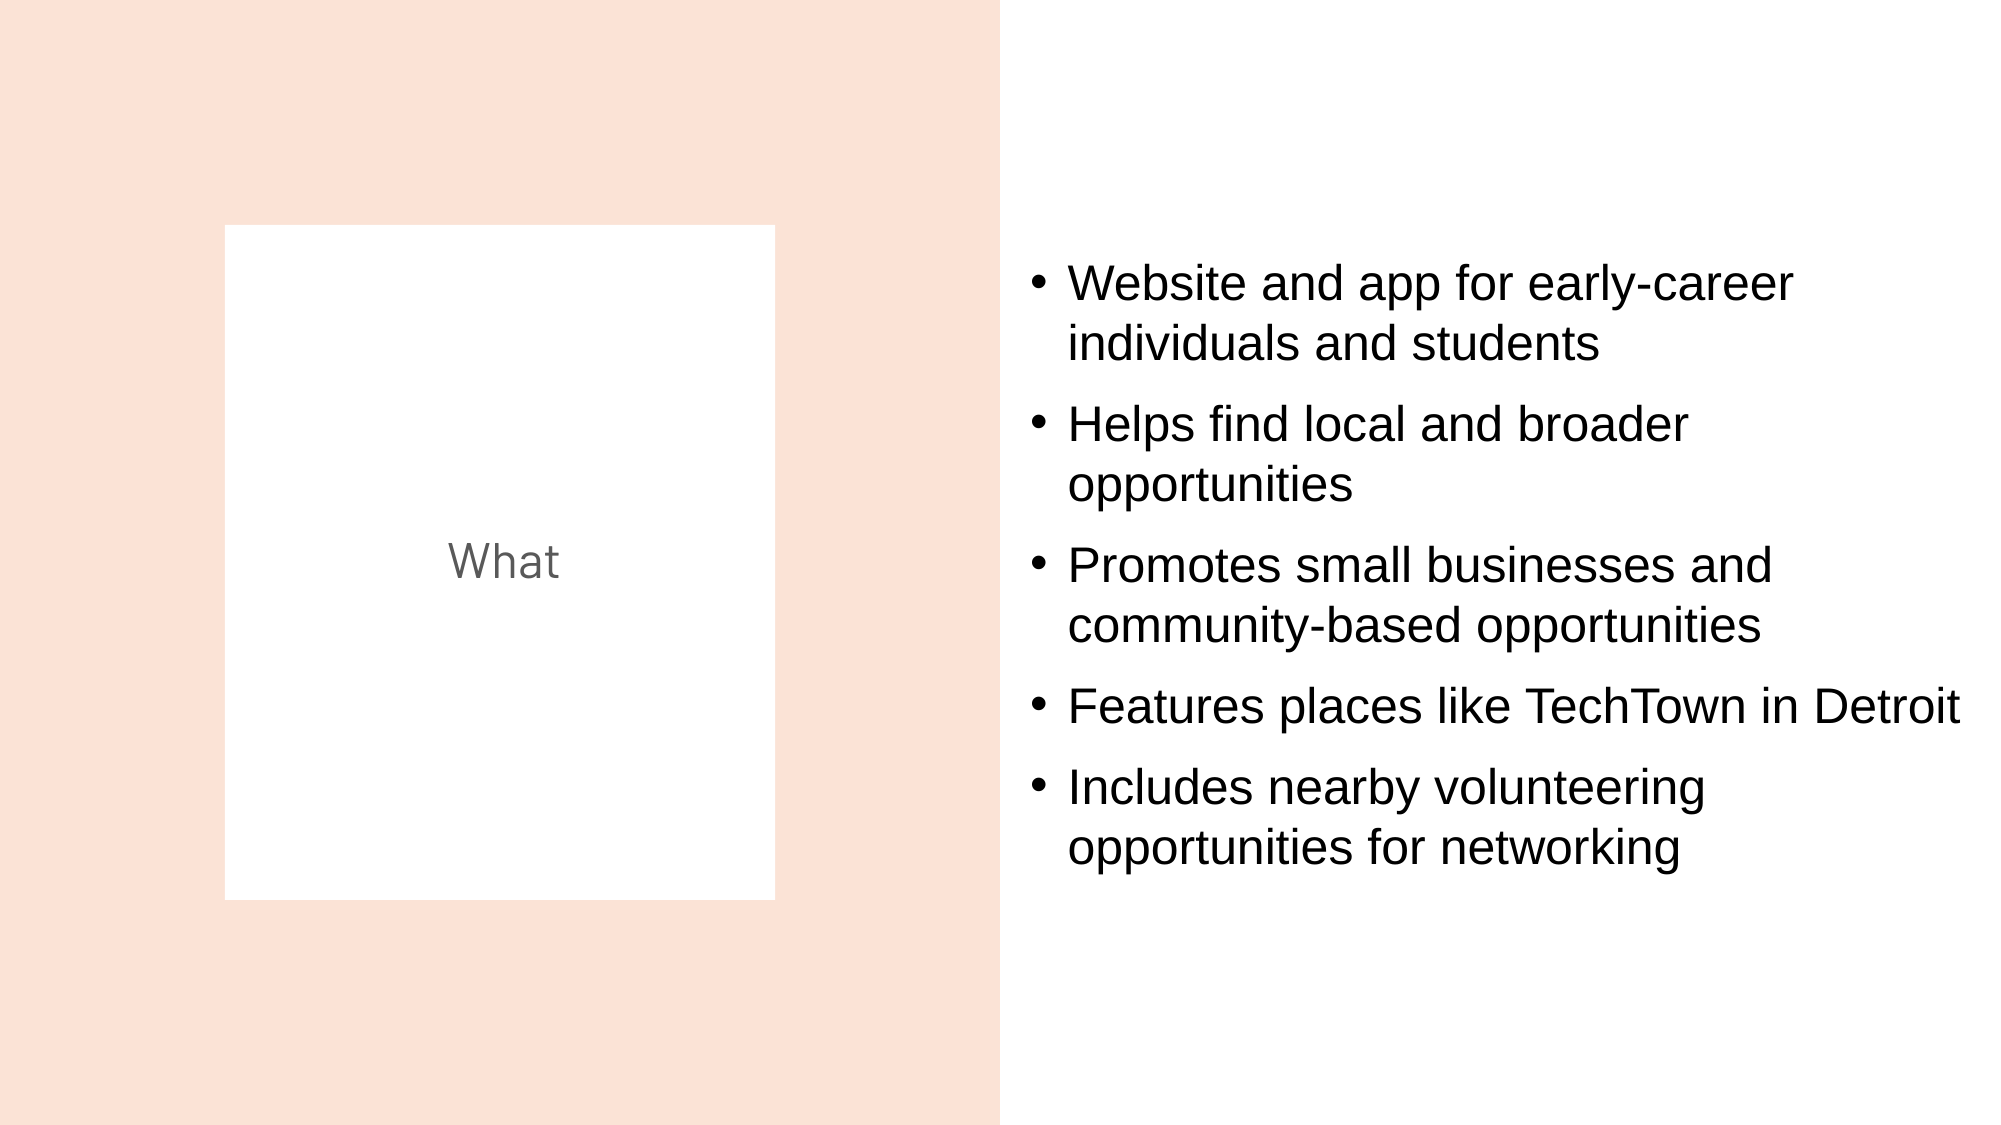

Website and app for early-career individuals and students
Helps find local and broader opportunities
Promotes small businesses and community-based opportunities
Features places like TechTown in Detroit
Includes nearby volunteering opportunities for networking

# What